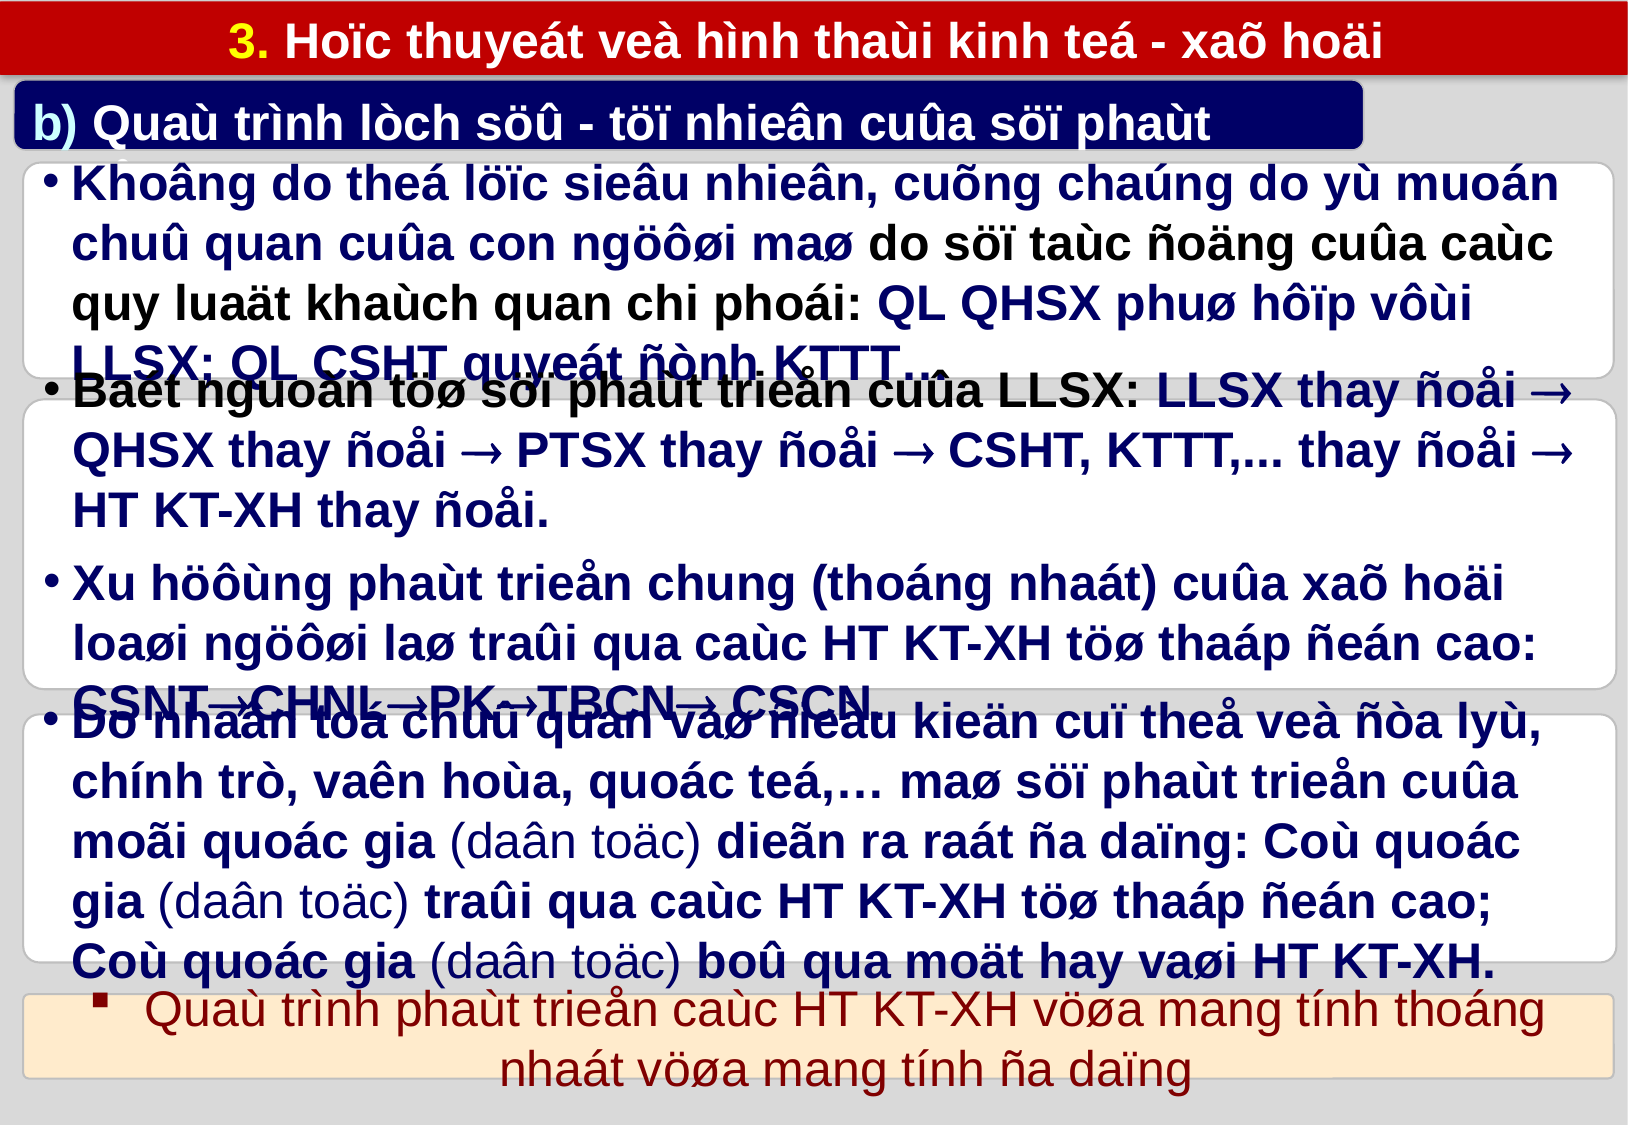

3. Hoïc thuyeát veà hình thaùi kinh teá - xaõ hoäi
b) Quaù trình lòch söû - töï nhieân cuûa söï phaùt trieån caùc HT KT-XH
Khoâng do theá löïc sieâu nhieân, cuõng chaúng do yù muoán chuû quan cuûa con ngöôøi maø do söï taùc ñoäng cuûa caùc quy luaät khaùch quan chi phoái: QL QHSX phuø hôïp vôùi LLSX; QL CSHT quyeát ñònh KTTT…
Baét nguoàn töø söï phaùt trieån cuûa LLSX: LLSX thay ñoåi → QHSX thay ñoåi → PTSX thay ñoåi → CSHT, KTTT,... thay ñoåi → HT KT-XH thay ñoåi.
Xu höôùng phaùt trieån chung (thoáng nhaát) cuûa xaõ hoäi loaøi ngöôøi laø traûi qua caùc HT KT-XH töø thaáp ñeán cao: CSNT→CHNL→PK→TBCN→ CSCN.
Do nhaân toá chuû quan vaø ñieàu kieän cuï theå veà ñòa lyù, chính trò, vaên hoùa, quoác teá,… maø söï phaùt trieån cuûa moãi quoác gia (daân toäc) dieãn ra raát ña daïng: Coù quoác gia (daân toäc) traûi qua caùc HT KT-XH töø thaáp ñeán cao; Coù quoác gia (daân toäc) boû qua moät hay vaøi HT KT-XH.
Quaù trình phaùt trieån caùc HT KT-XH vöøa mang tính thoáng nhaát vöøa mang tính ña daïng